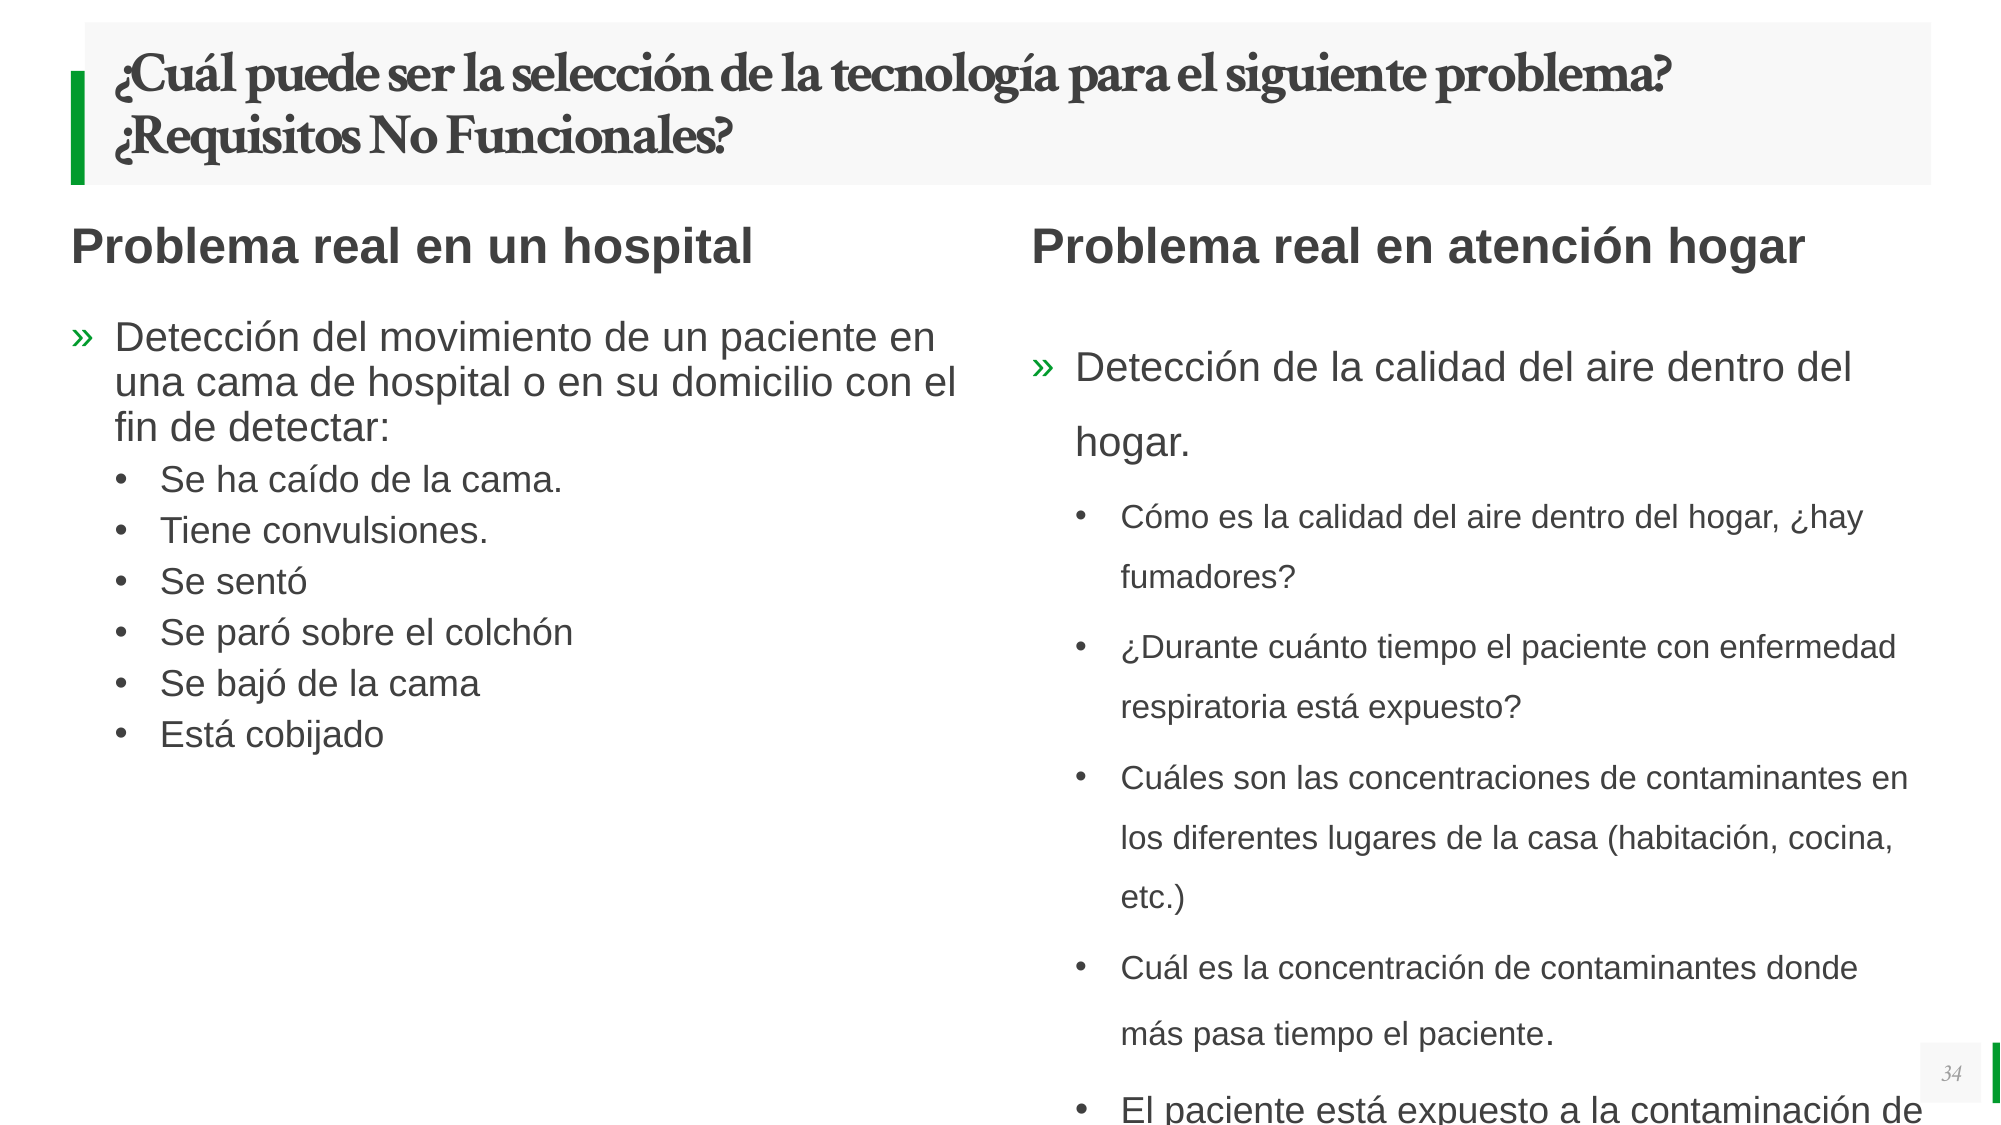

# ¿Cuál puede ser la selección de la tecnología para el siguiente problema? ¿Requisitos No Funcionales?
Problema real en un hospital
Problema real en atención hogar
Detección del movimiento de un paciente en una cama de hospital o en su domicilio con el fin de detectar:
Se ha caído de la cama.
Tiene convulsiones.
Se sentó
Se paró sobre el colchón
Se bajó de la cama
Está cobijado
Detección de la calidad del aire dentro del hogar.
Cómo es la calidad del aire dentro del hogar, ¿hay fumadores?
¿Durante cuánto tiempo el paciente con enfermedad respiratoria está expuesto?
Cuáles son las concentraciones de contaminantes en los diferentes lugares de la casa (habitación, cocina, etc.)
Cuál es la concentración de contaminantes donde más pasa tiempo el paciente.
El paciente está expuesto a la contaminación de un fogón de leña o de petróleo.
34